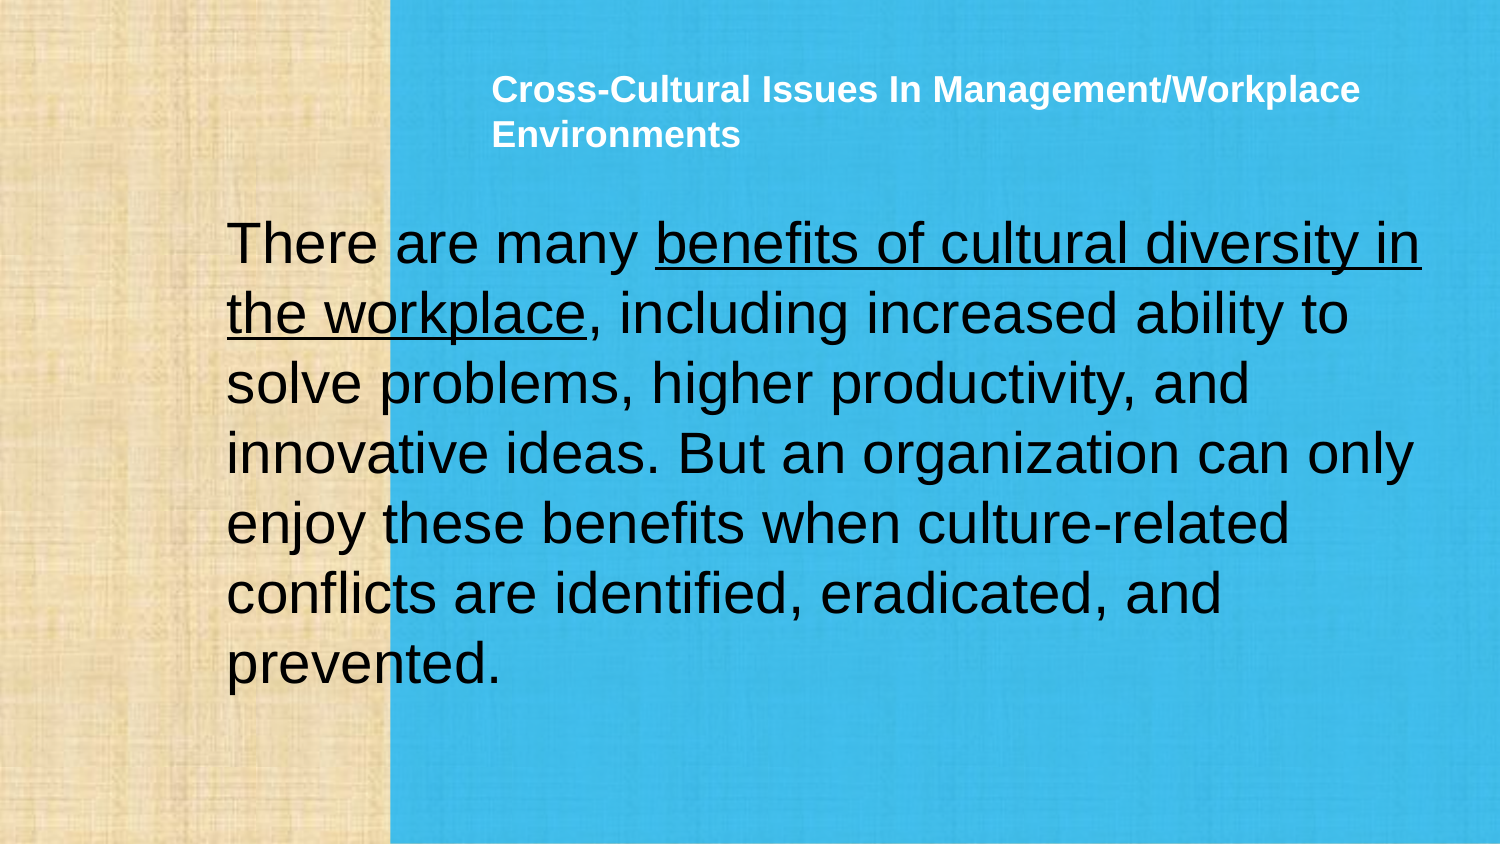

# Cross-Cultural Issues In Management/Workplace  Environments
There are many benefits of cultural diversity in the workplace, including increased ability to solve problems, higher productivity, and innovative ideas. But an organization can only enjoy these benefits when culture-related conflicts are identified, eradicated, and prevented.